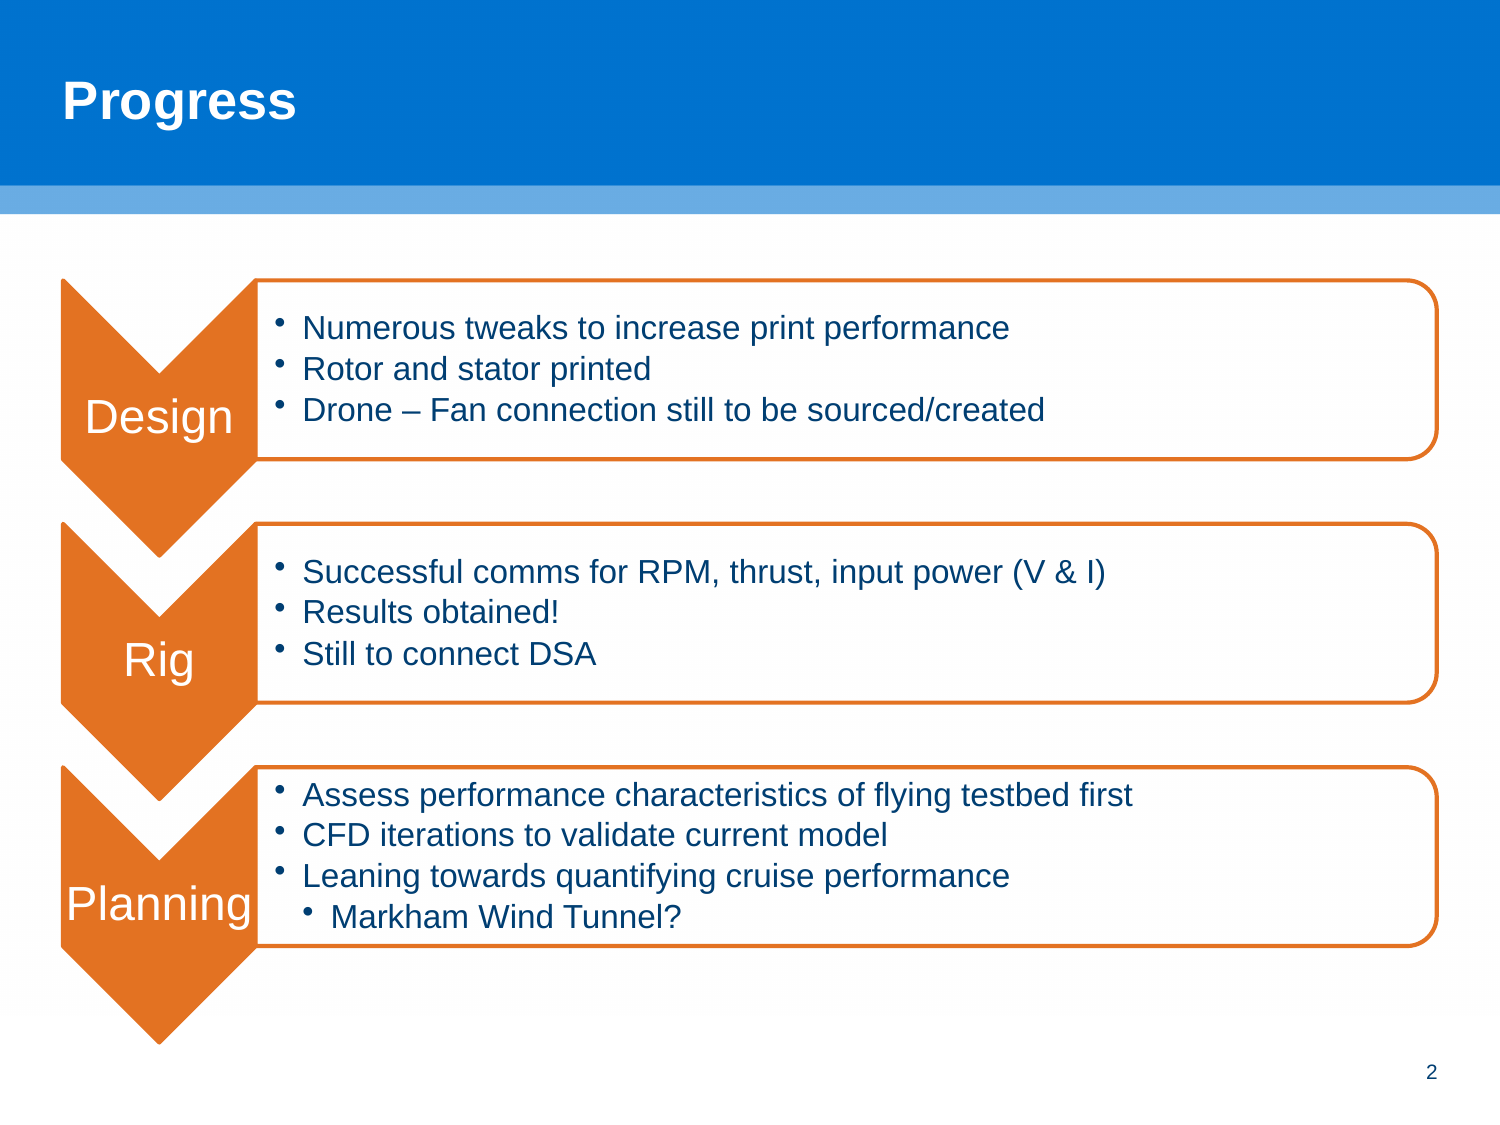

# Progress
Design
Numerous tweaks to increase print performance
Rotor and stator printed
Drone – Fan connection still to be sourced/created
Rig
Successful comms for RPM, thrust, input power (V & I)
Results obtained!
Still to connect DSA
Planning
Assess performance characteristics of flying testbed first
CFD iterations to validate current model
Leaning towards quantifying cruise performance
Markham Wind Tunnel?
2